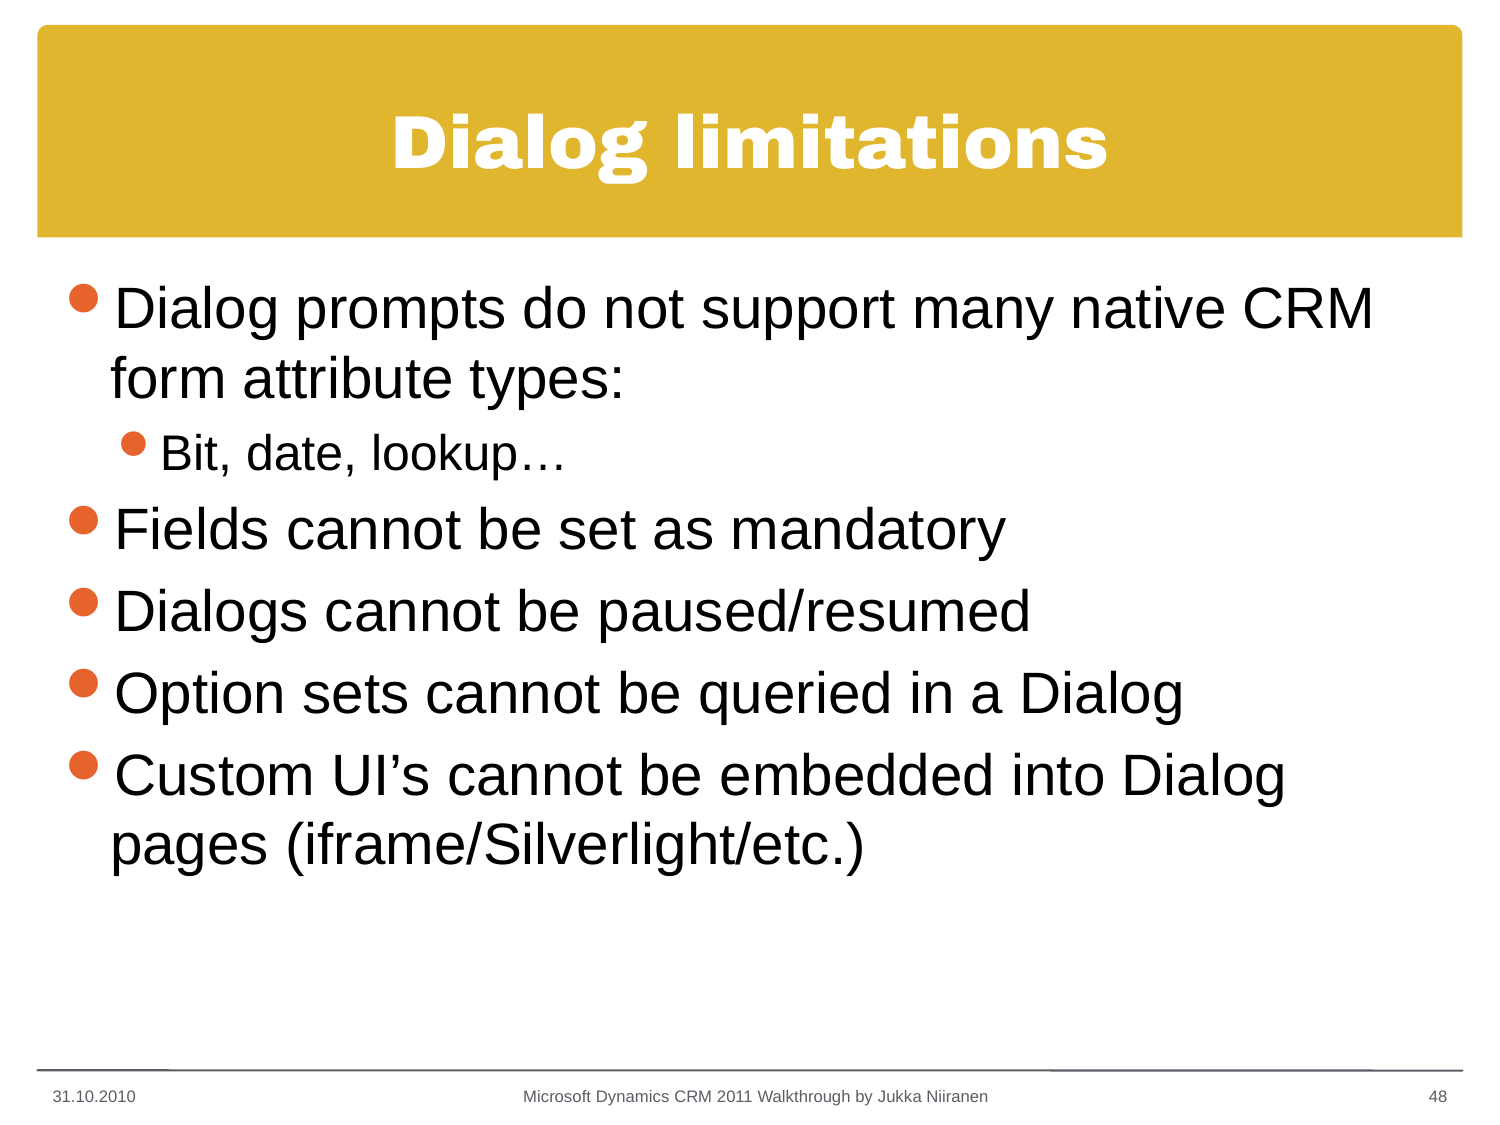

# Dialog limitations
Dialog prompts do not support many native CRM form attribute types:
Bit, date, lookup…
Fields cannot be set as mandatory
Dialogs cannot be paused/resumed
Option sets cannot be queried in a Dialog
Custom UI’s cannot be embedded into Dialog pages (iframe/Silverlight/etc.)
31.10.2010
Microsoft Dynamics CRM 2011 Walkthrough by Jukka Niiranen
48